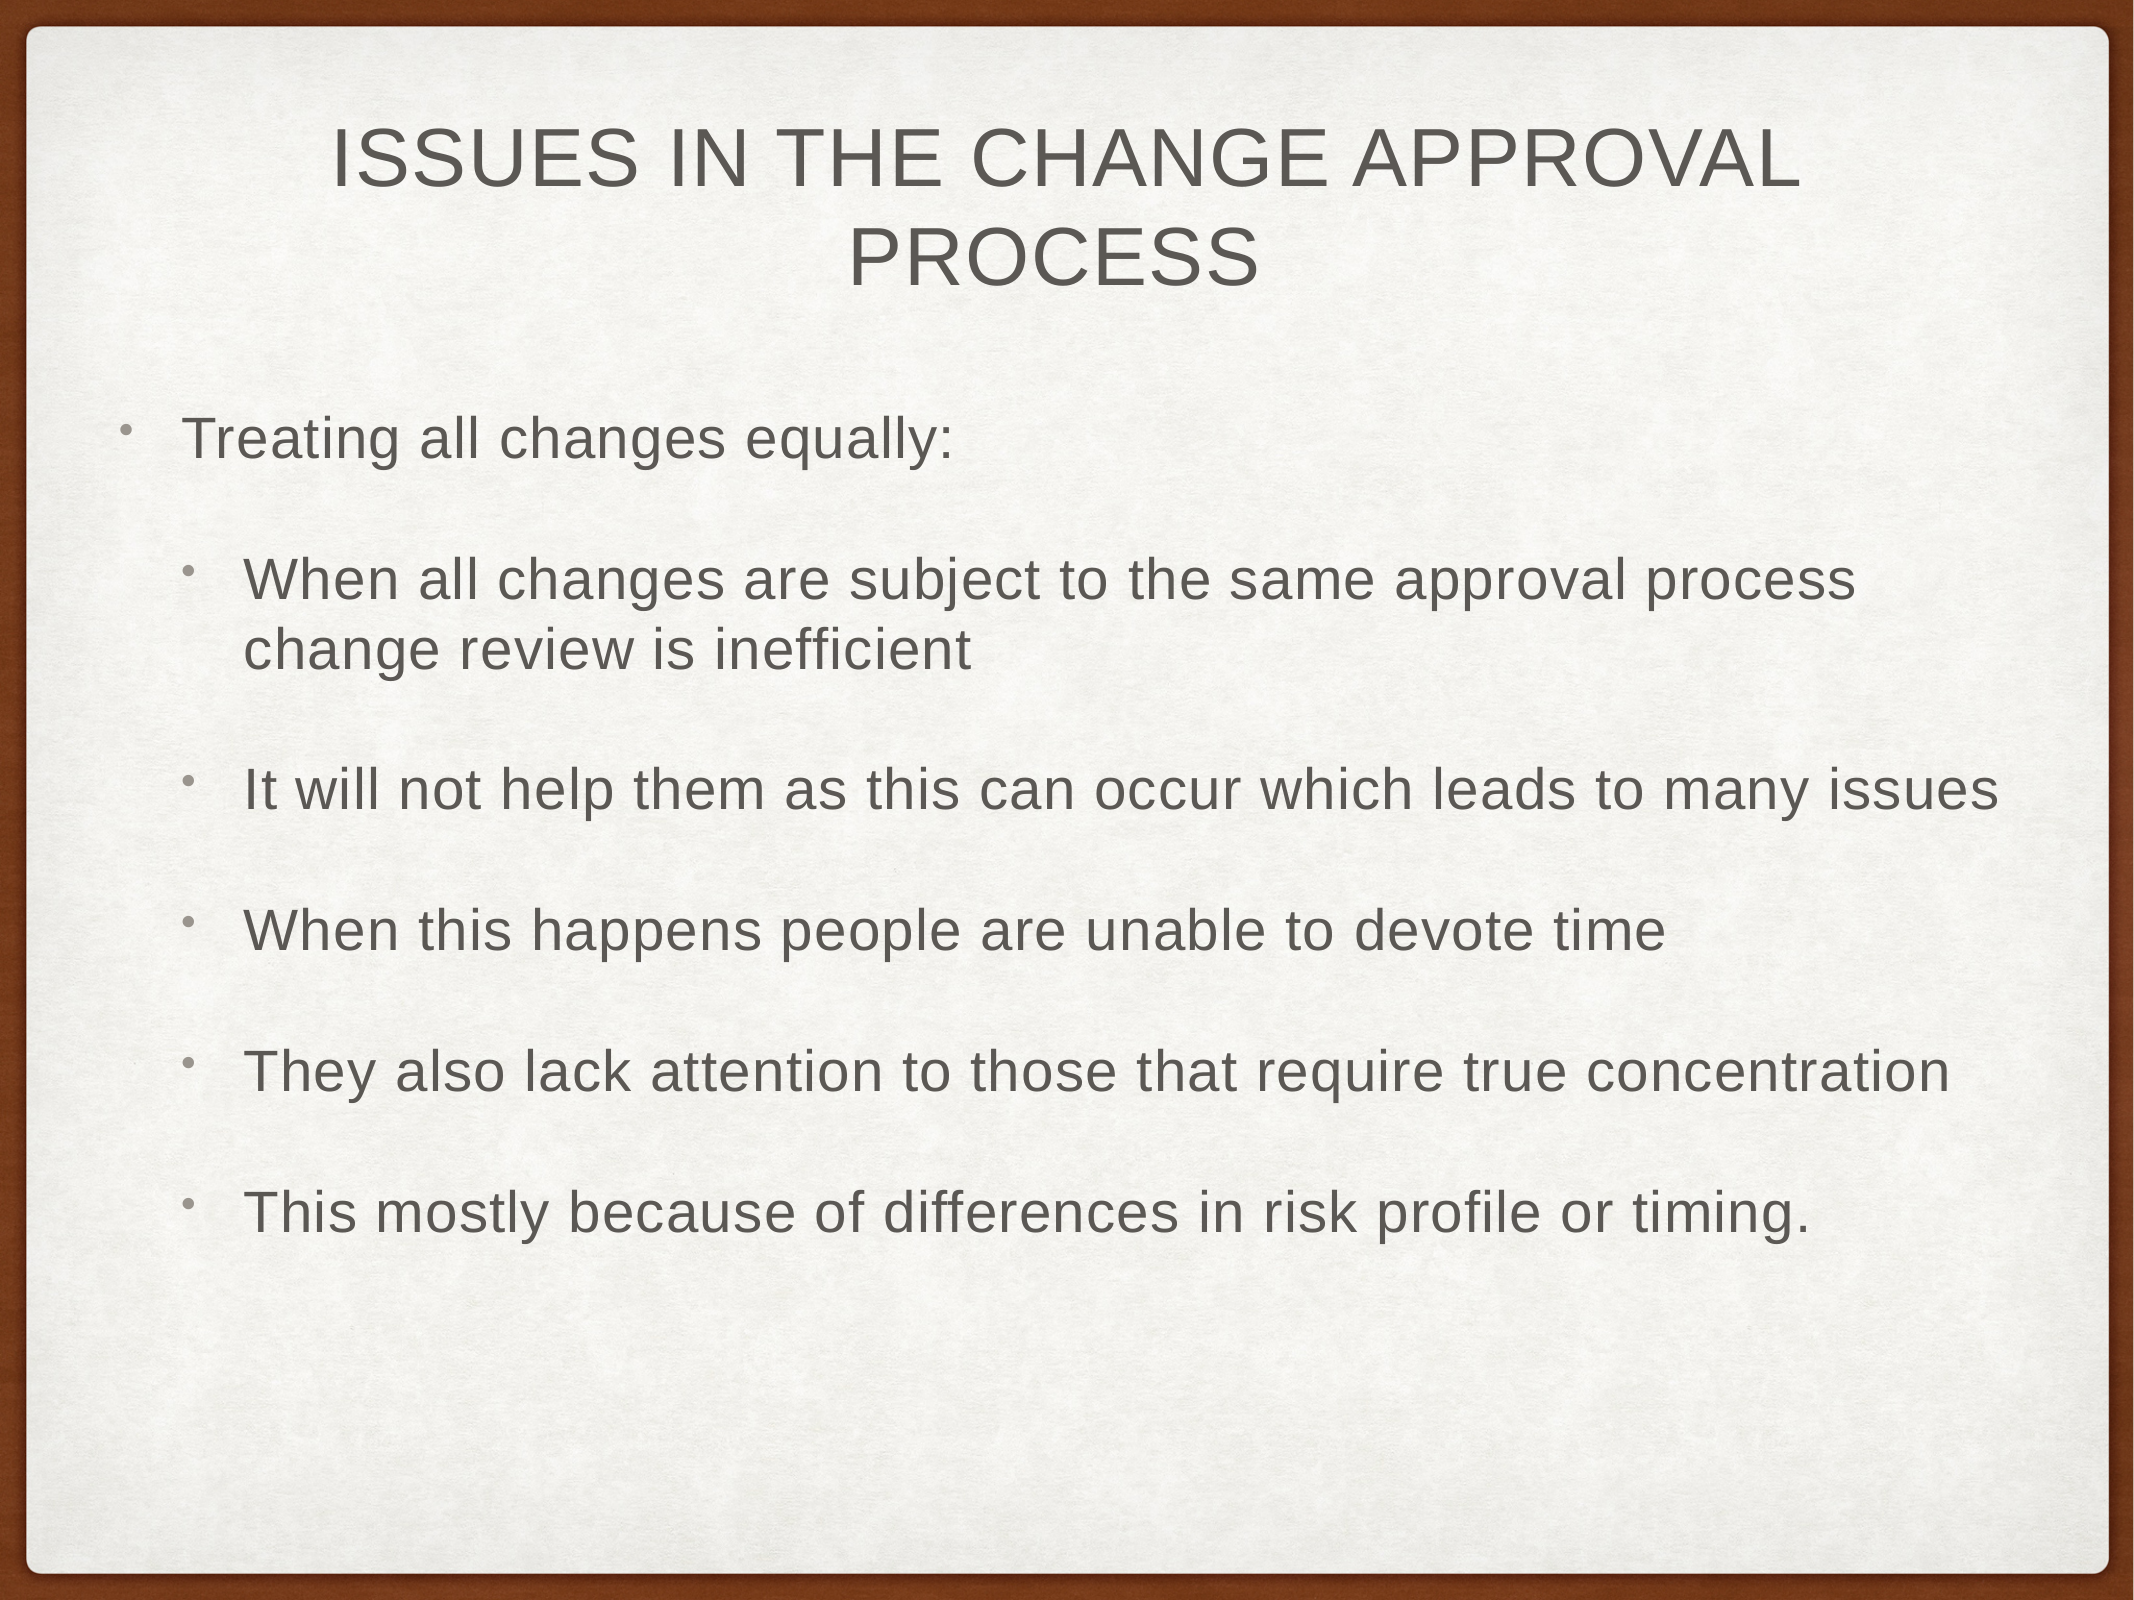

# Issues in the change approval process
Treating all changes equally:
When all changes are subject to the same approval process change review is inefficient
It will not help them as this can occur which leads to many issues
When this happens people are unable to devote time
They also lack attention to those that require true concentration
This mostly because of differences in risk profile or timing.